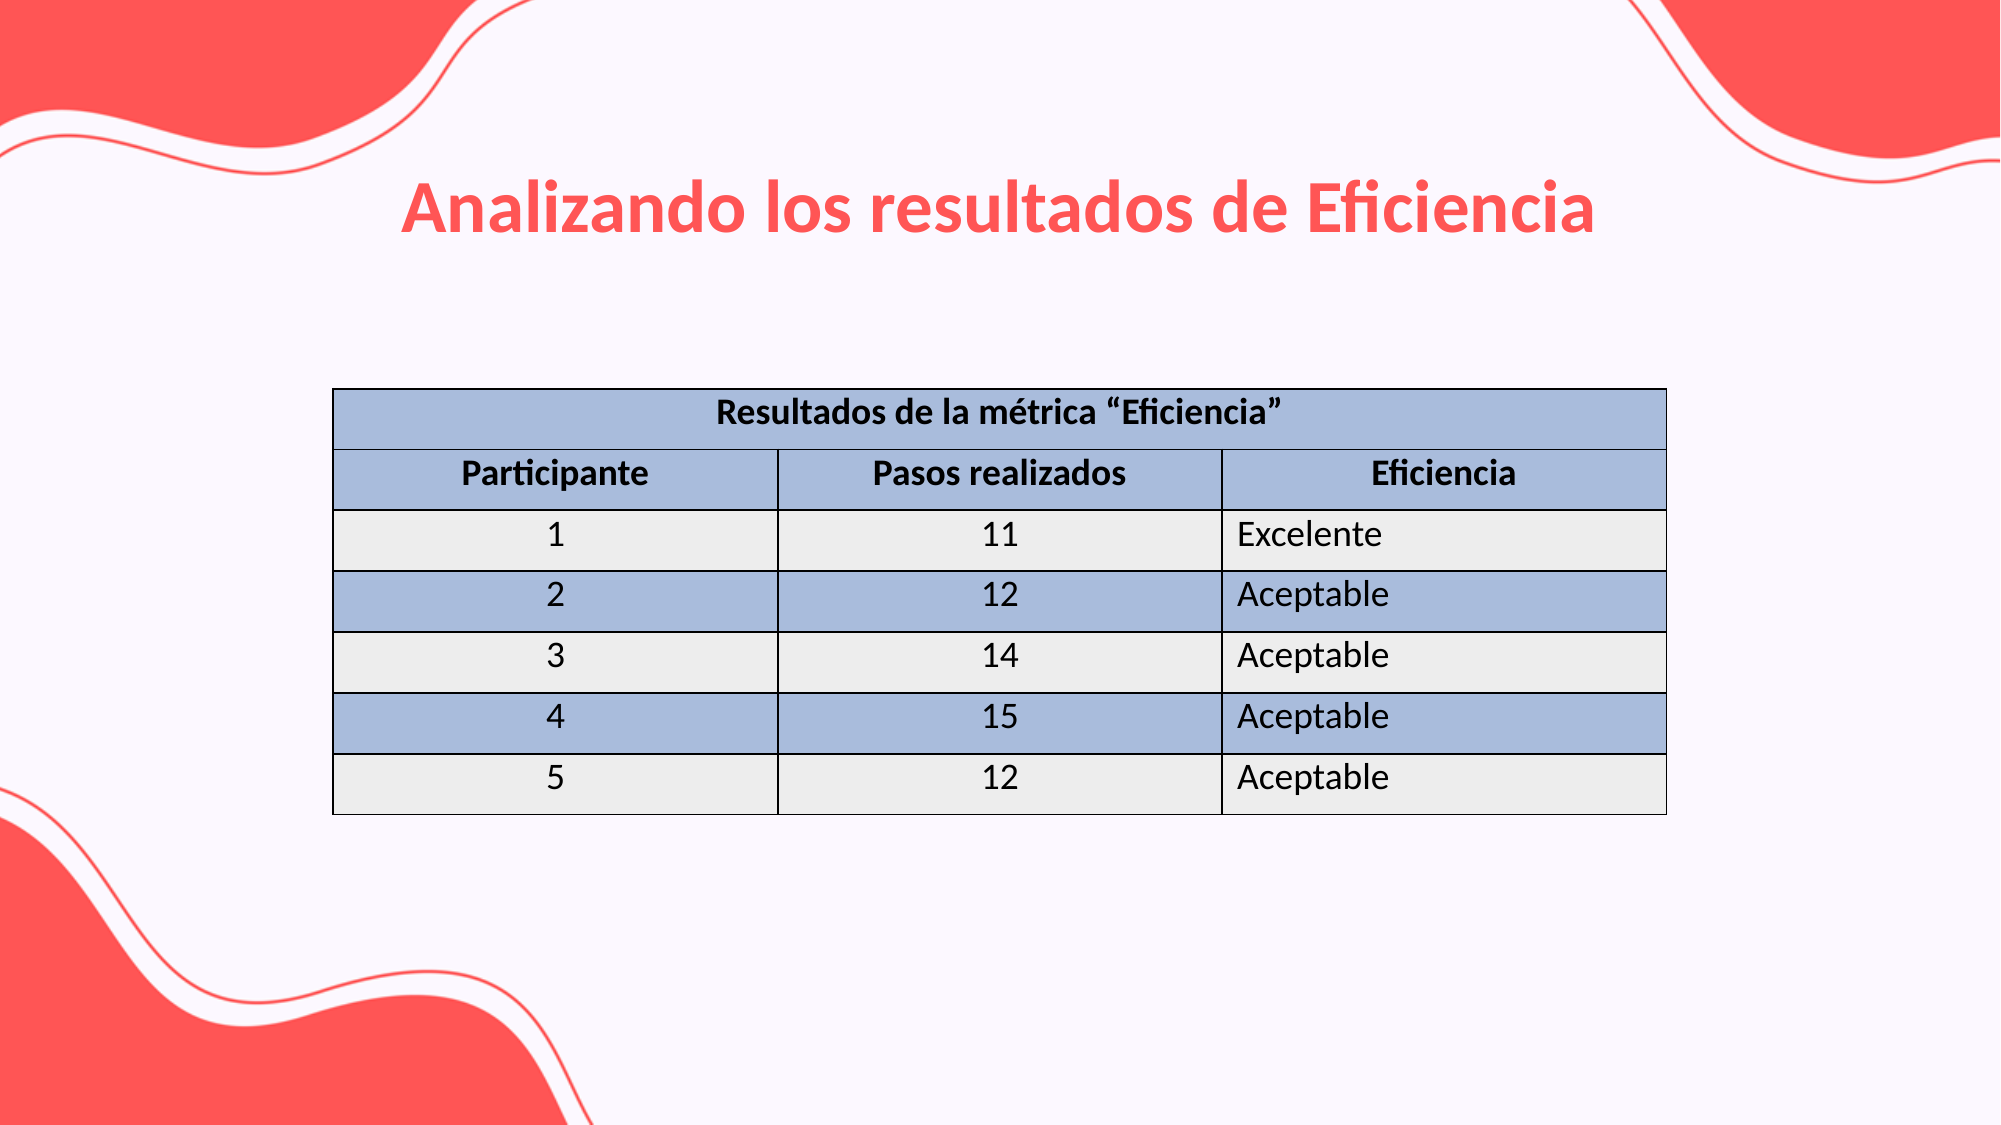

Analizando los resultados de Eficiencia
| Resultados de la métrica “Eficiencia” |  |  |
| --- | --- | --- |
| Participante | Pasos realizados | Eficiencia |
| 1 | 11 | Excelente |
| 2 | 12 | Aceptable |
| 3 | 14 | Aceptable |
| 4 | 15 | Aceptable |
| 5 | 12 | Aceptable |